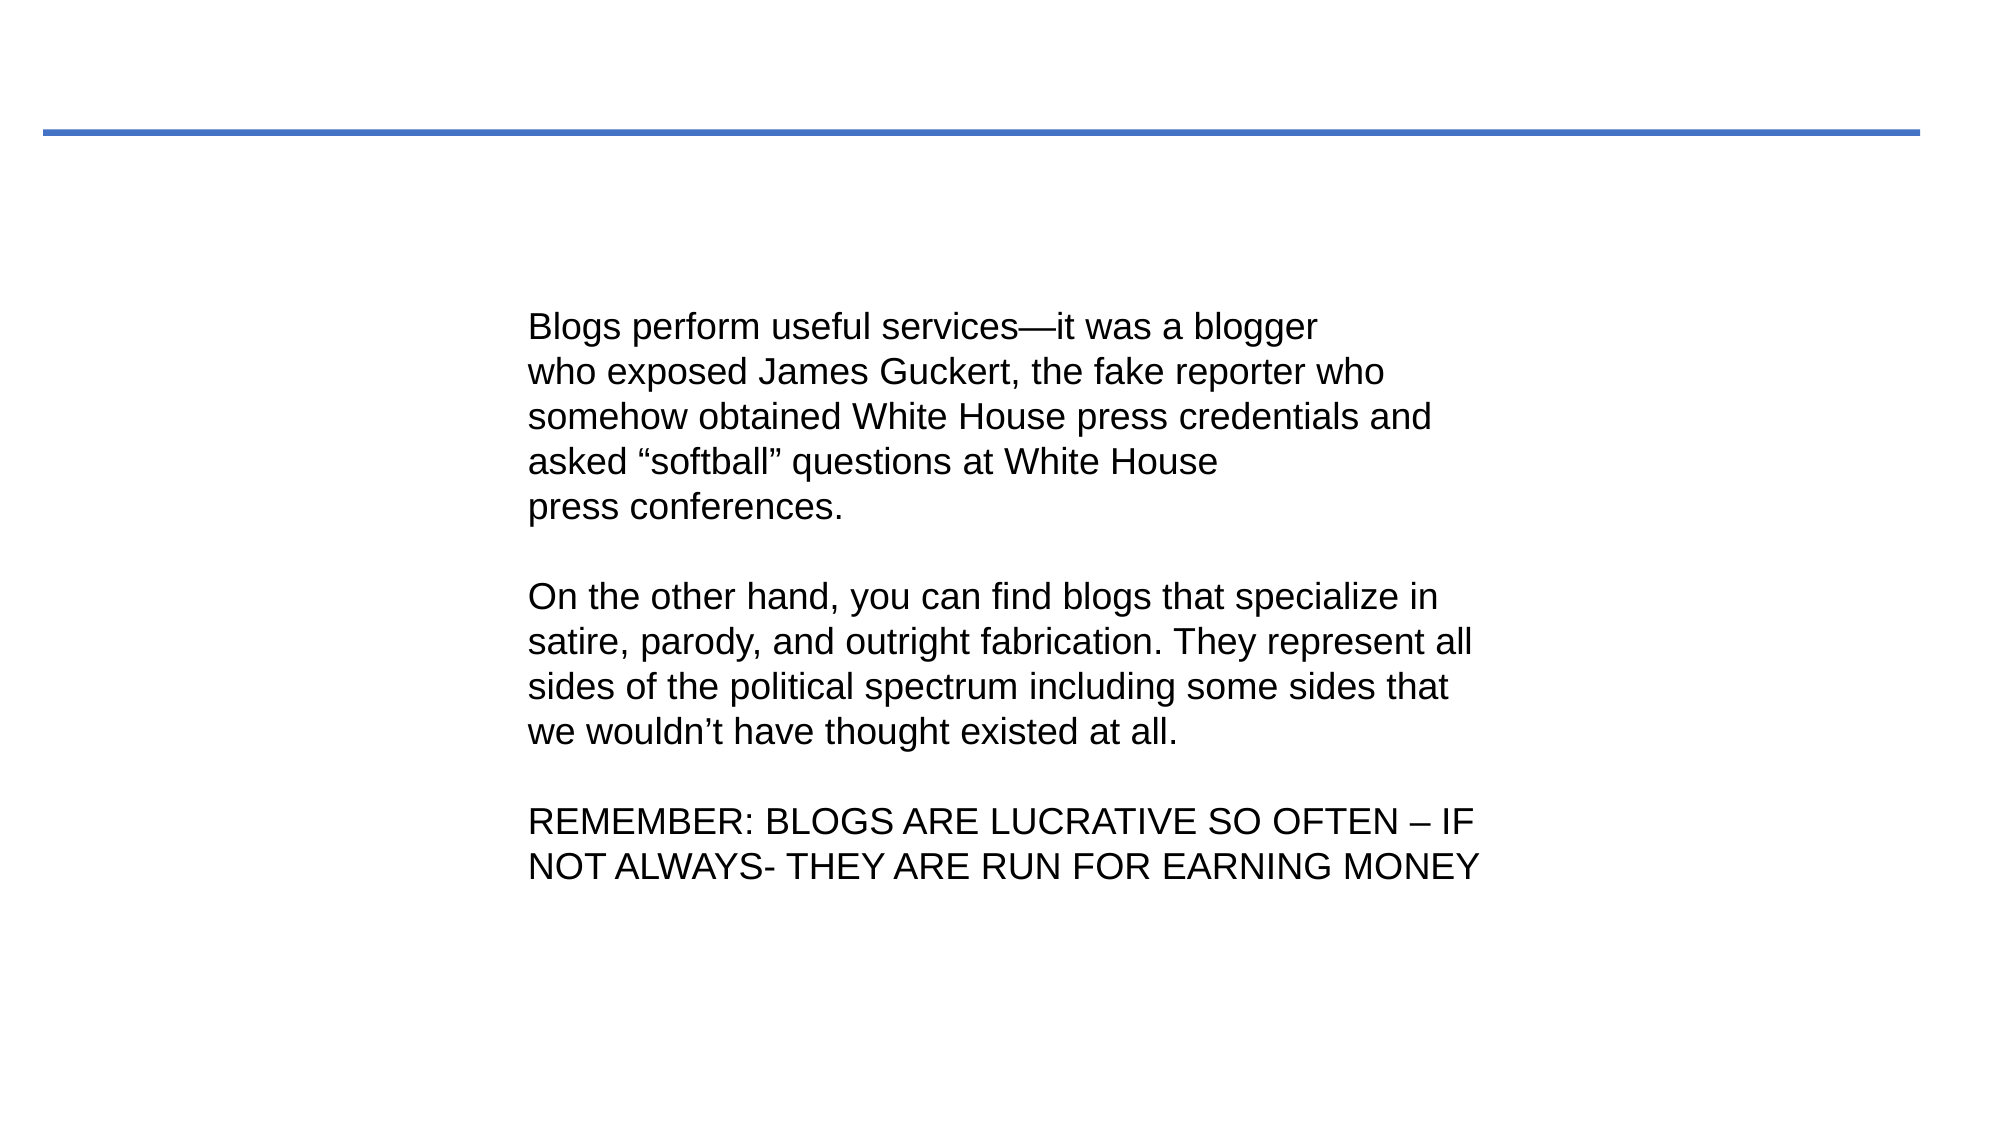

Blogs perform useful services—it was a blogger
who exposed James Guckert, the fake reporter who somehow obtained White House press credentials and asked “softball” questions at White House
press conferences.

On the other hand, you can find blogs that specialize in satire, parody, and outright fabrication. They represent all sides of the political spectrum including some sides that we wouldn’t have thought existed at all.

REMEMBER: BLOGS ARE LUCRATIVE SO OFTEN – IF NOT ALWAYS- THEY ARE RUN FOR EARNING MONEY